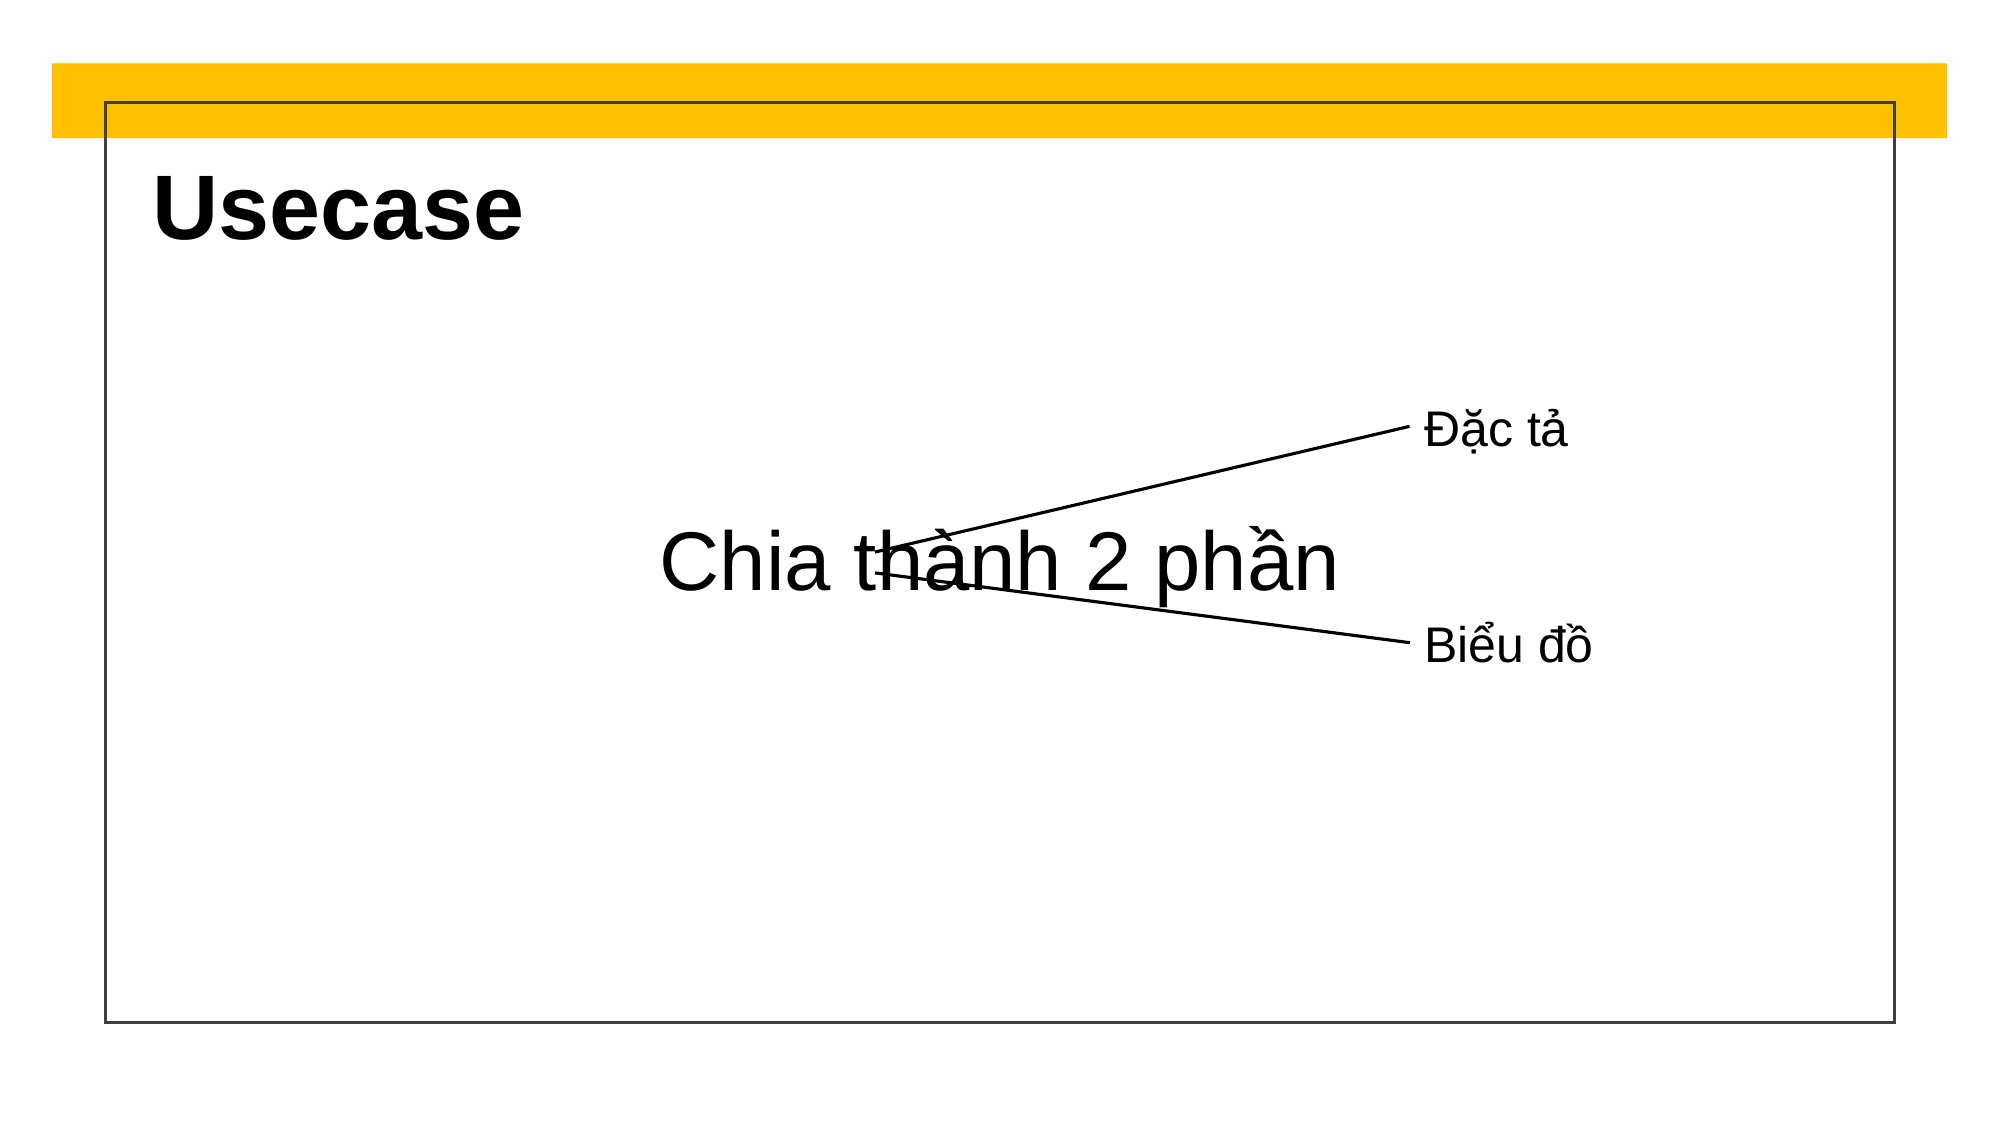

# Usecase

Đặc tả
Chia thành 2 phần
Biểu đồ